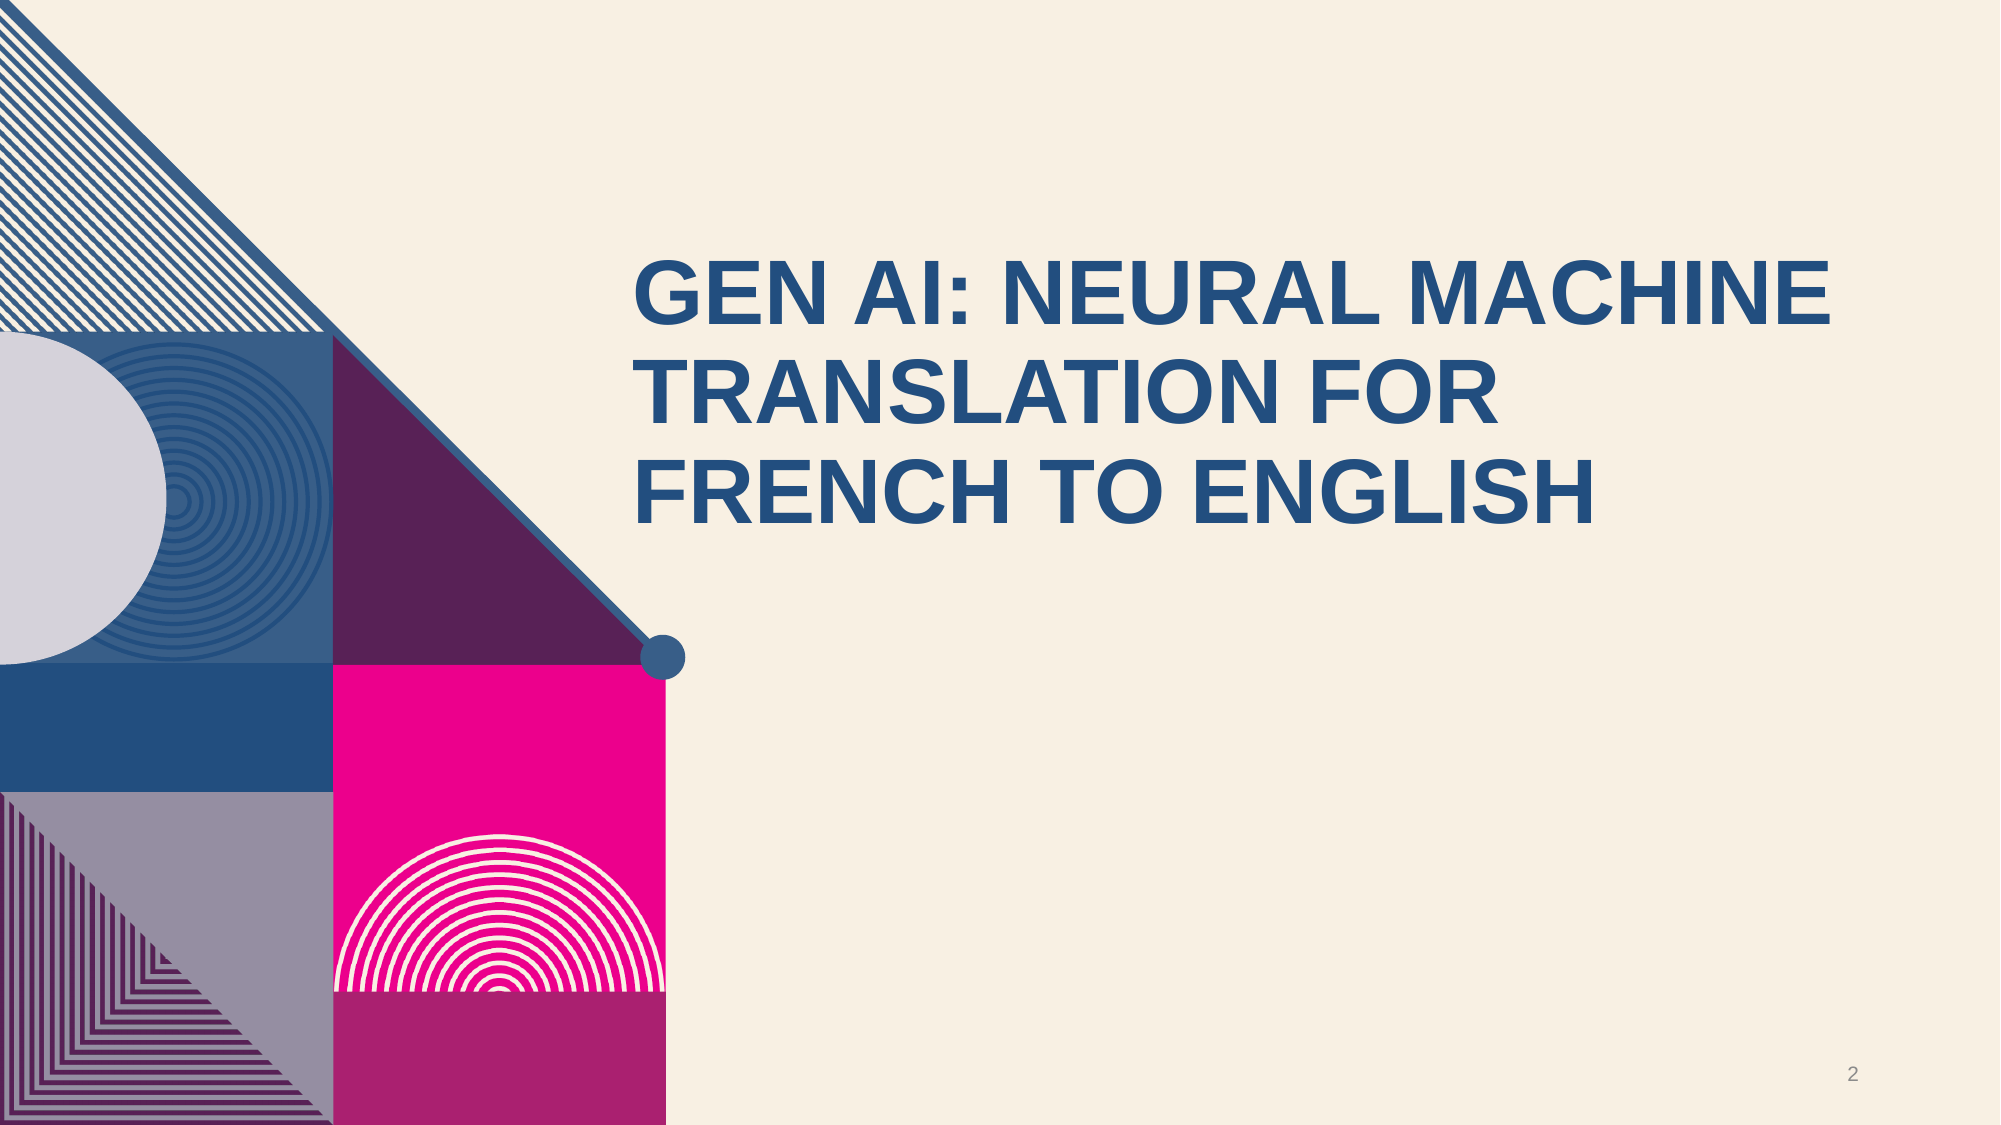

# GEN AI: NEURAL MACHINE TRANSLATION FOR FRENCH TO ENGLISH
2